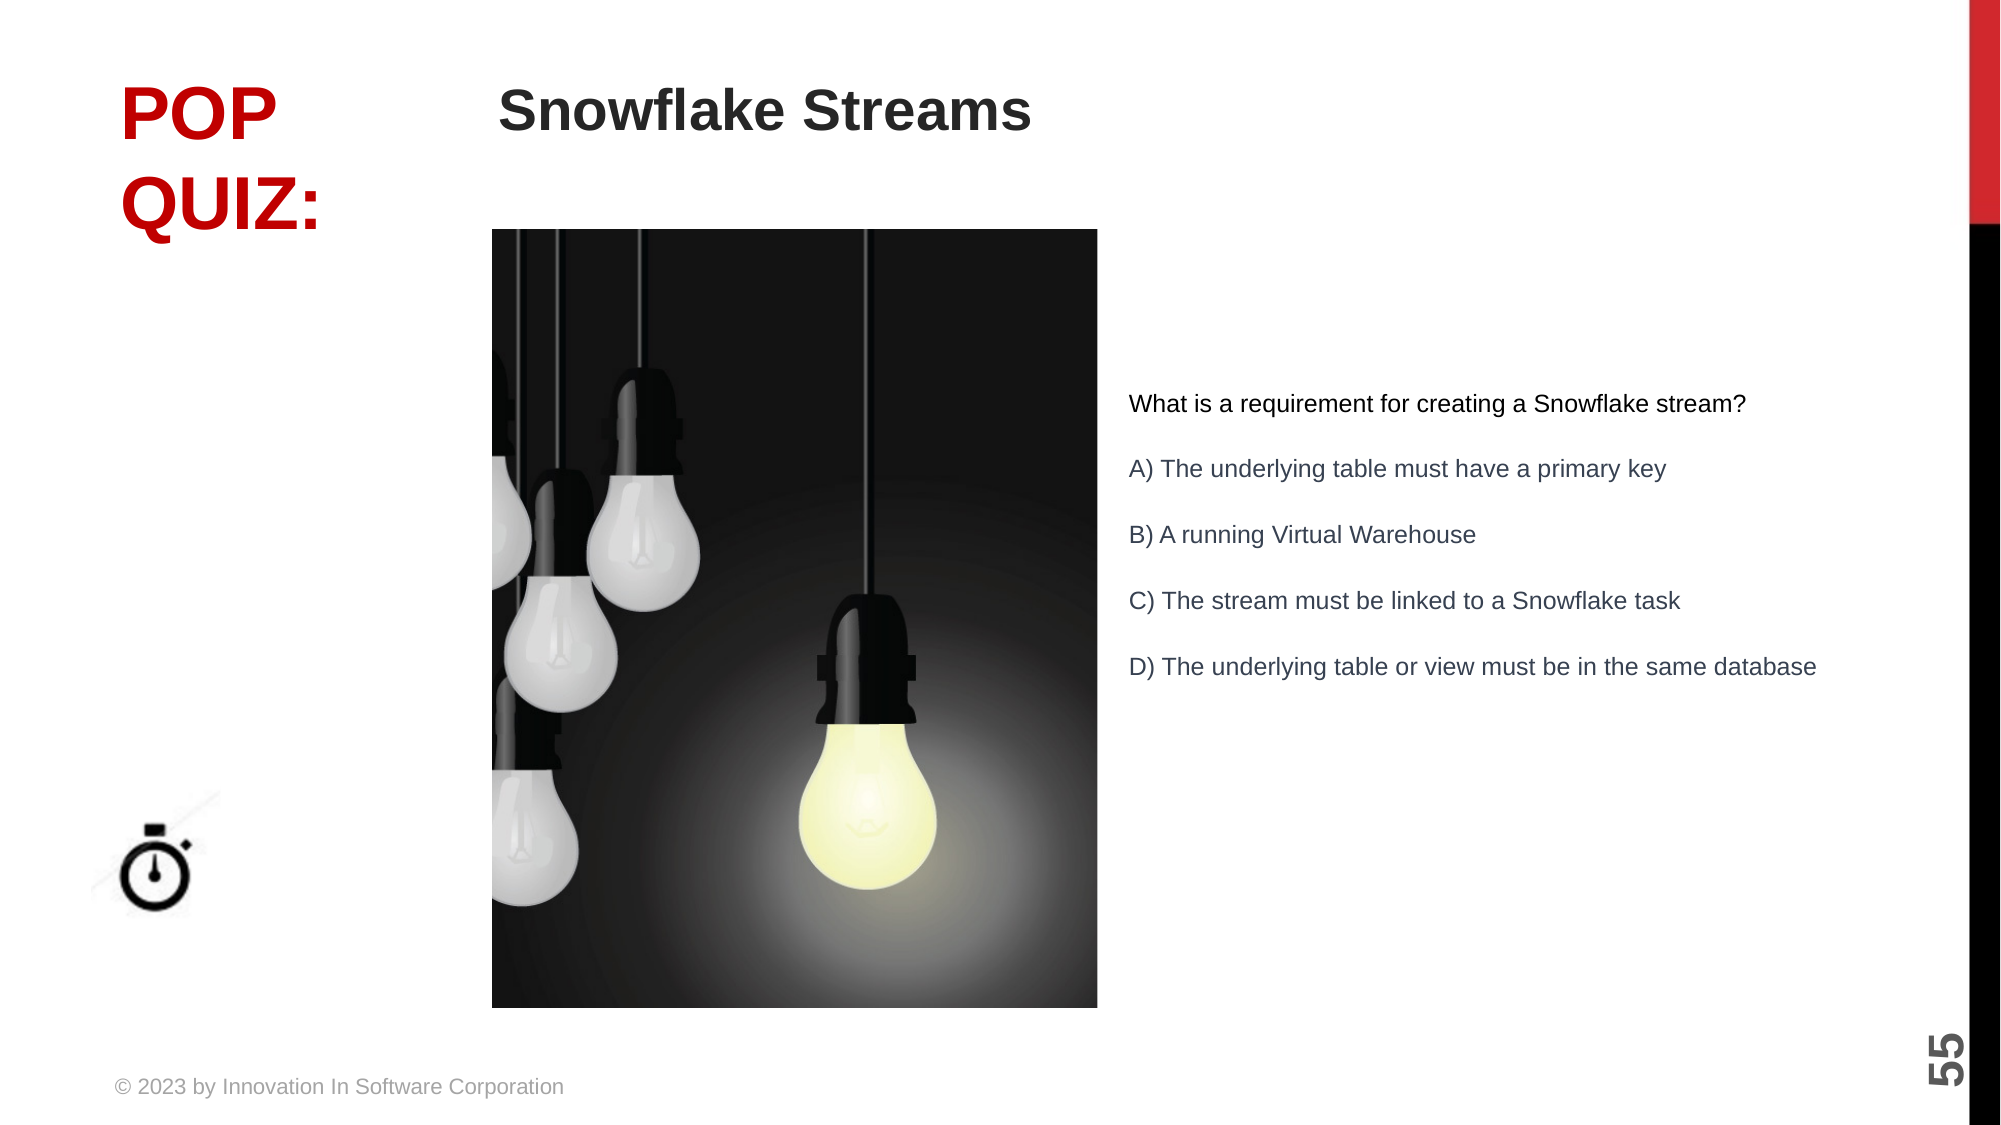

# Snowflake Streams

What is a requirement for creating a Snowflake stream?
A) The underlying table must have a primary key
B) A running Virtual Warehouse
C) The stream must be linked to a Snowflake task
D) The underlying table or view must be in the same database

5 MINUTES
55
© 2023 by Innovation In Software Corporation